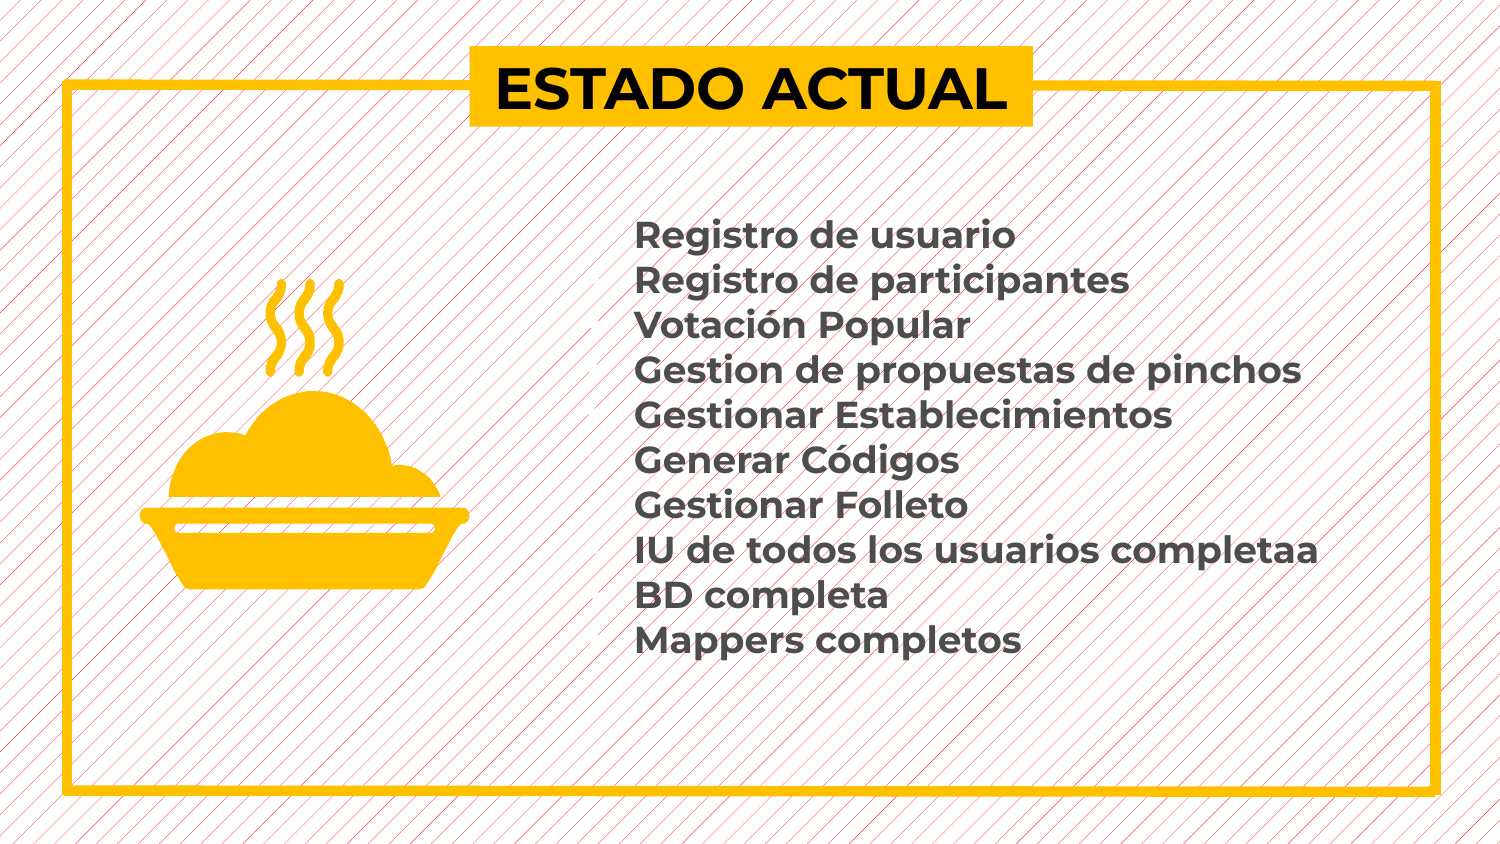

# ESTADO ACTUAL
Registro de usuario
Registro de participantes
Votación Popular
Gestion de propuestas de pinchos
Gestionar Establecimientos
Generar Códigos
Gestionar Folleto
IU de todos los usuarios completaa
BD completa
Mappers completos